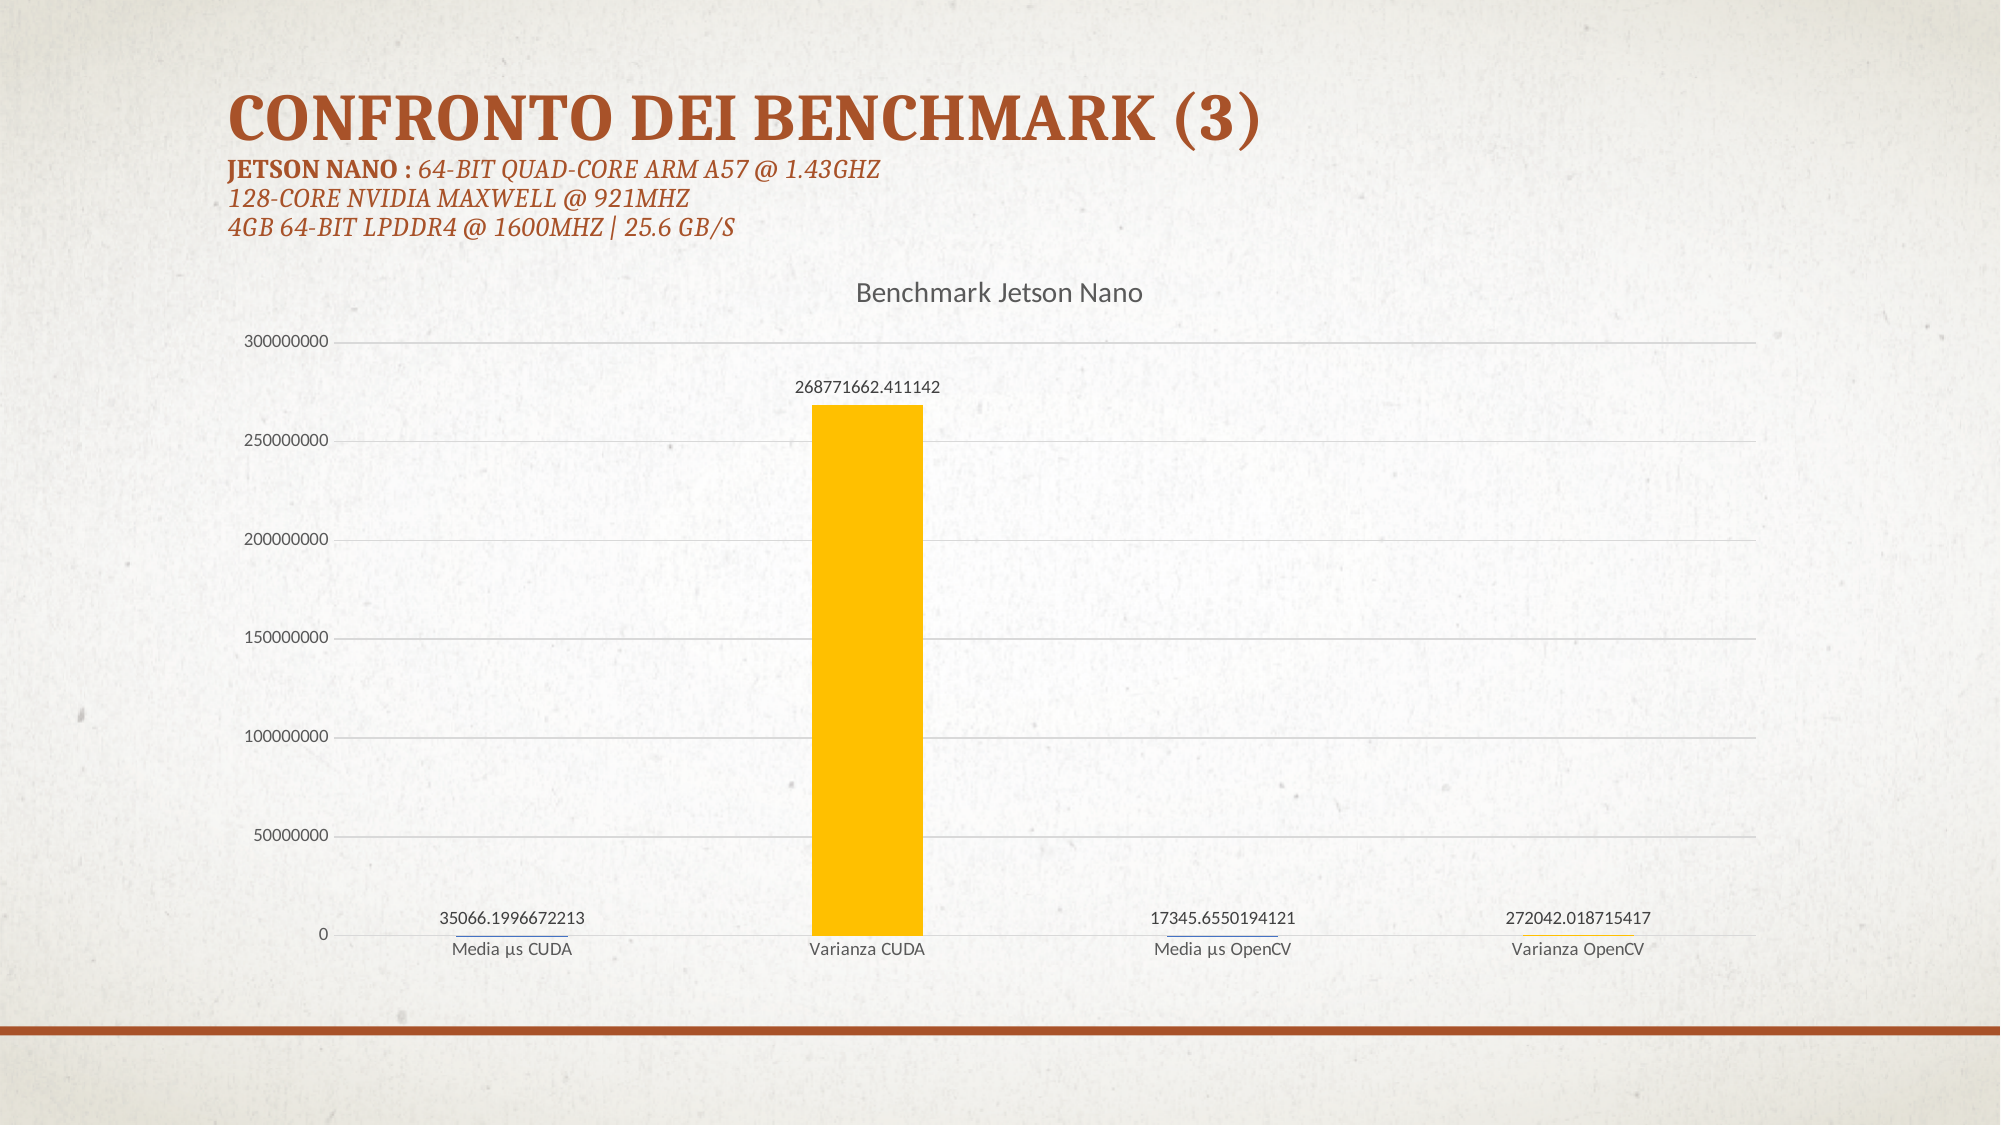

# Confronto dei benchmark (3) Jetson nano : 64-bit Quad-core ARM A57 @ 1.43GHz 128-core NVIDIA Maxwell @ 921MHz 4GB 64-bit LPDDR4 @ 1600MHz | 25.6 GB/s

### Chart: Benchmark Jetson Nano

| Category |  |
|---|---|
| Media µs CUDA | 35066.1996672213 |
| Varianza CUDA | 268771662.41114193 |
| Media µs OpenCV | 17345.65501941209 |
| Varianza OpenCV | 272042.01871541736 |